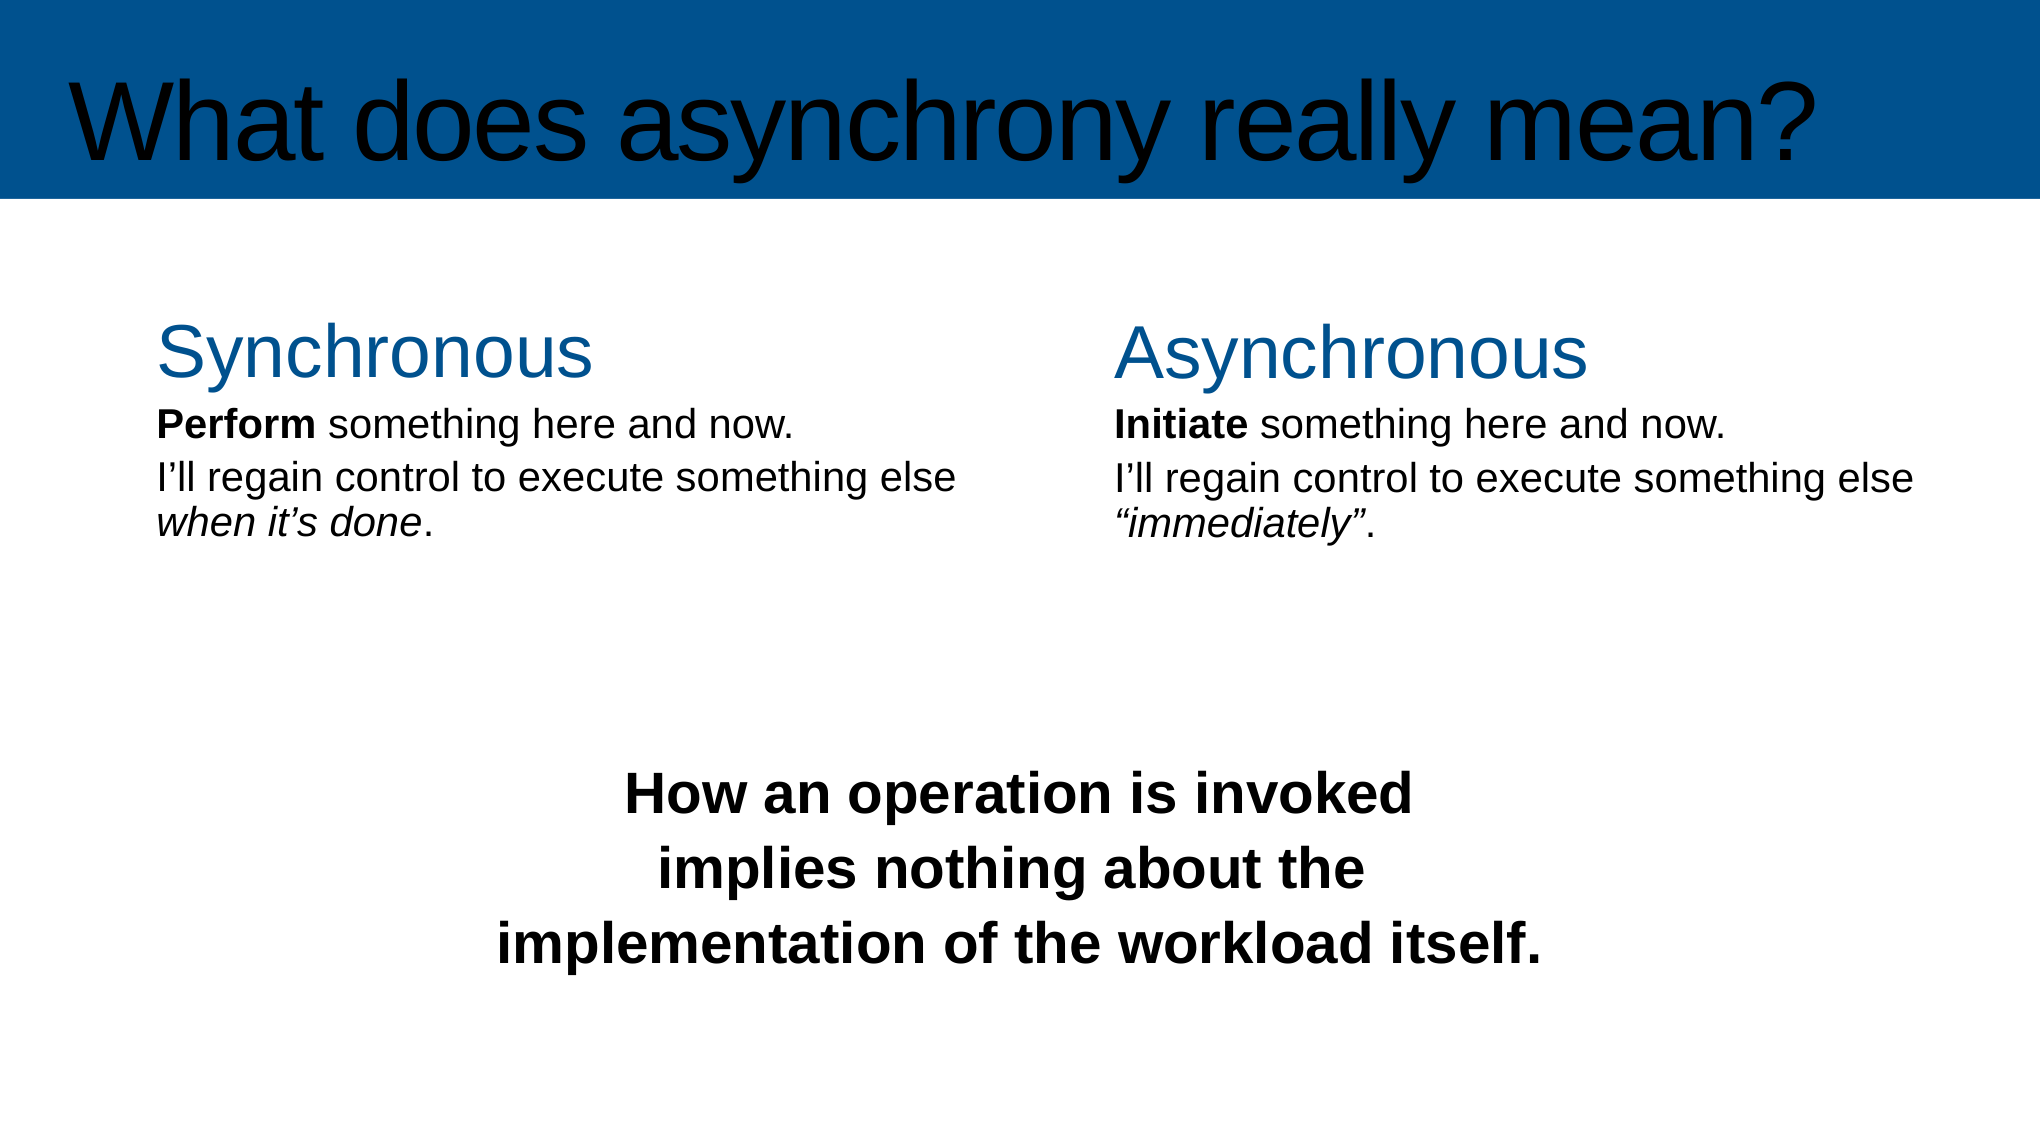

# What does asynchrony really mean?
Synchronous
Perform something here and now.
I’ll regain control to execute something else when it’s done.
Asynchronous
Initiate something here and now.
I’ll regain control to execute something else “immediately”.
How an operation is invoked
implies nothing about the
implementation of the workload itself.